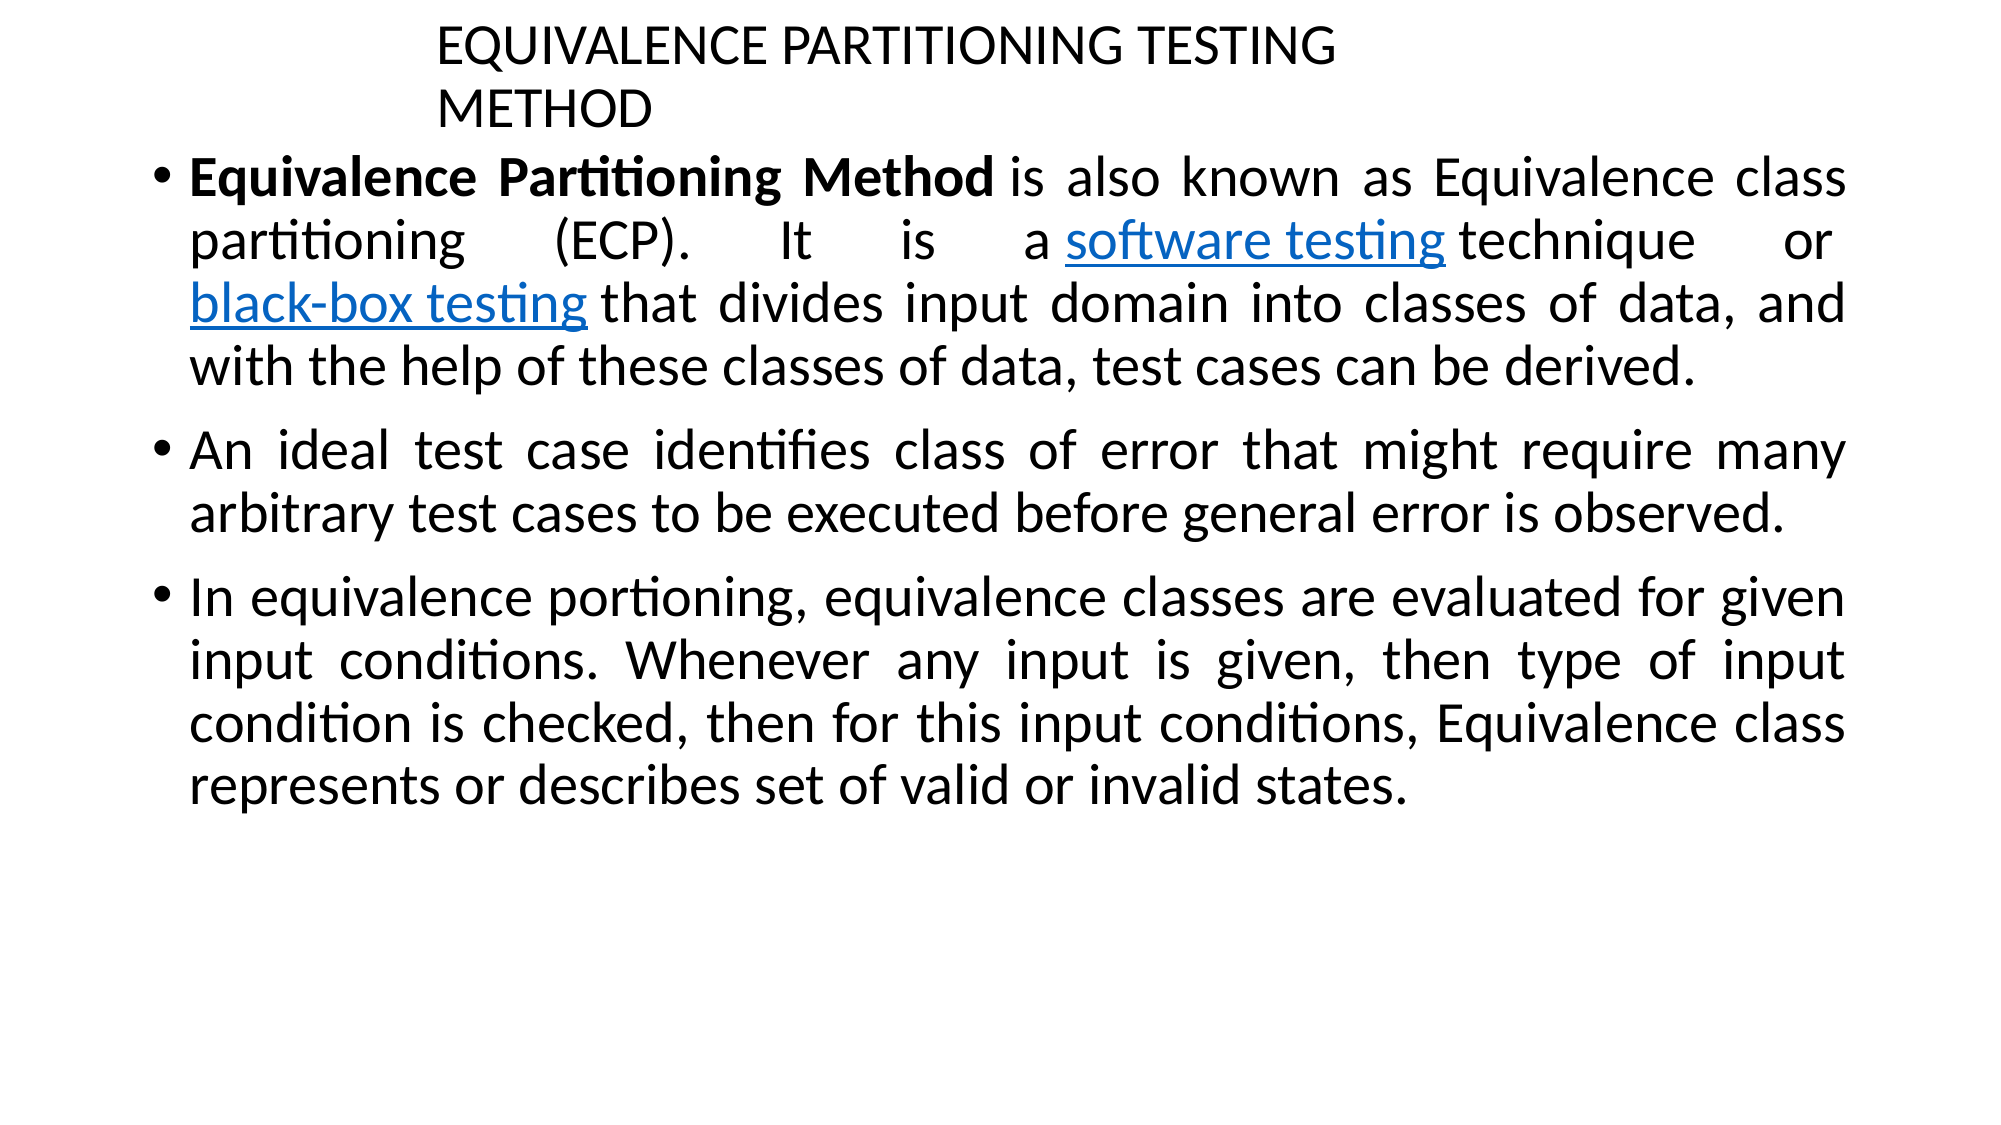

# EQUIVALENCE PARTITIONING TESTING METHOD
Equivalence Partitioning Method is also known as Equivalence class partitioning (ECP). It is a software testing technique or black-box testing that divides input domain into classes of data, and with the help of these classes of data, test cases can be derived.
An ideal test case identifies class of error that might require many arbitrary test cases to be executed before general error is observed.
In equivalence portioning, equivalence classes are evaluated for given input conditions. Whenever any input is given, then type of input condition is checked, then for this input conditions, Equivalence class represents or describes set of valid or invalid states.